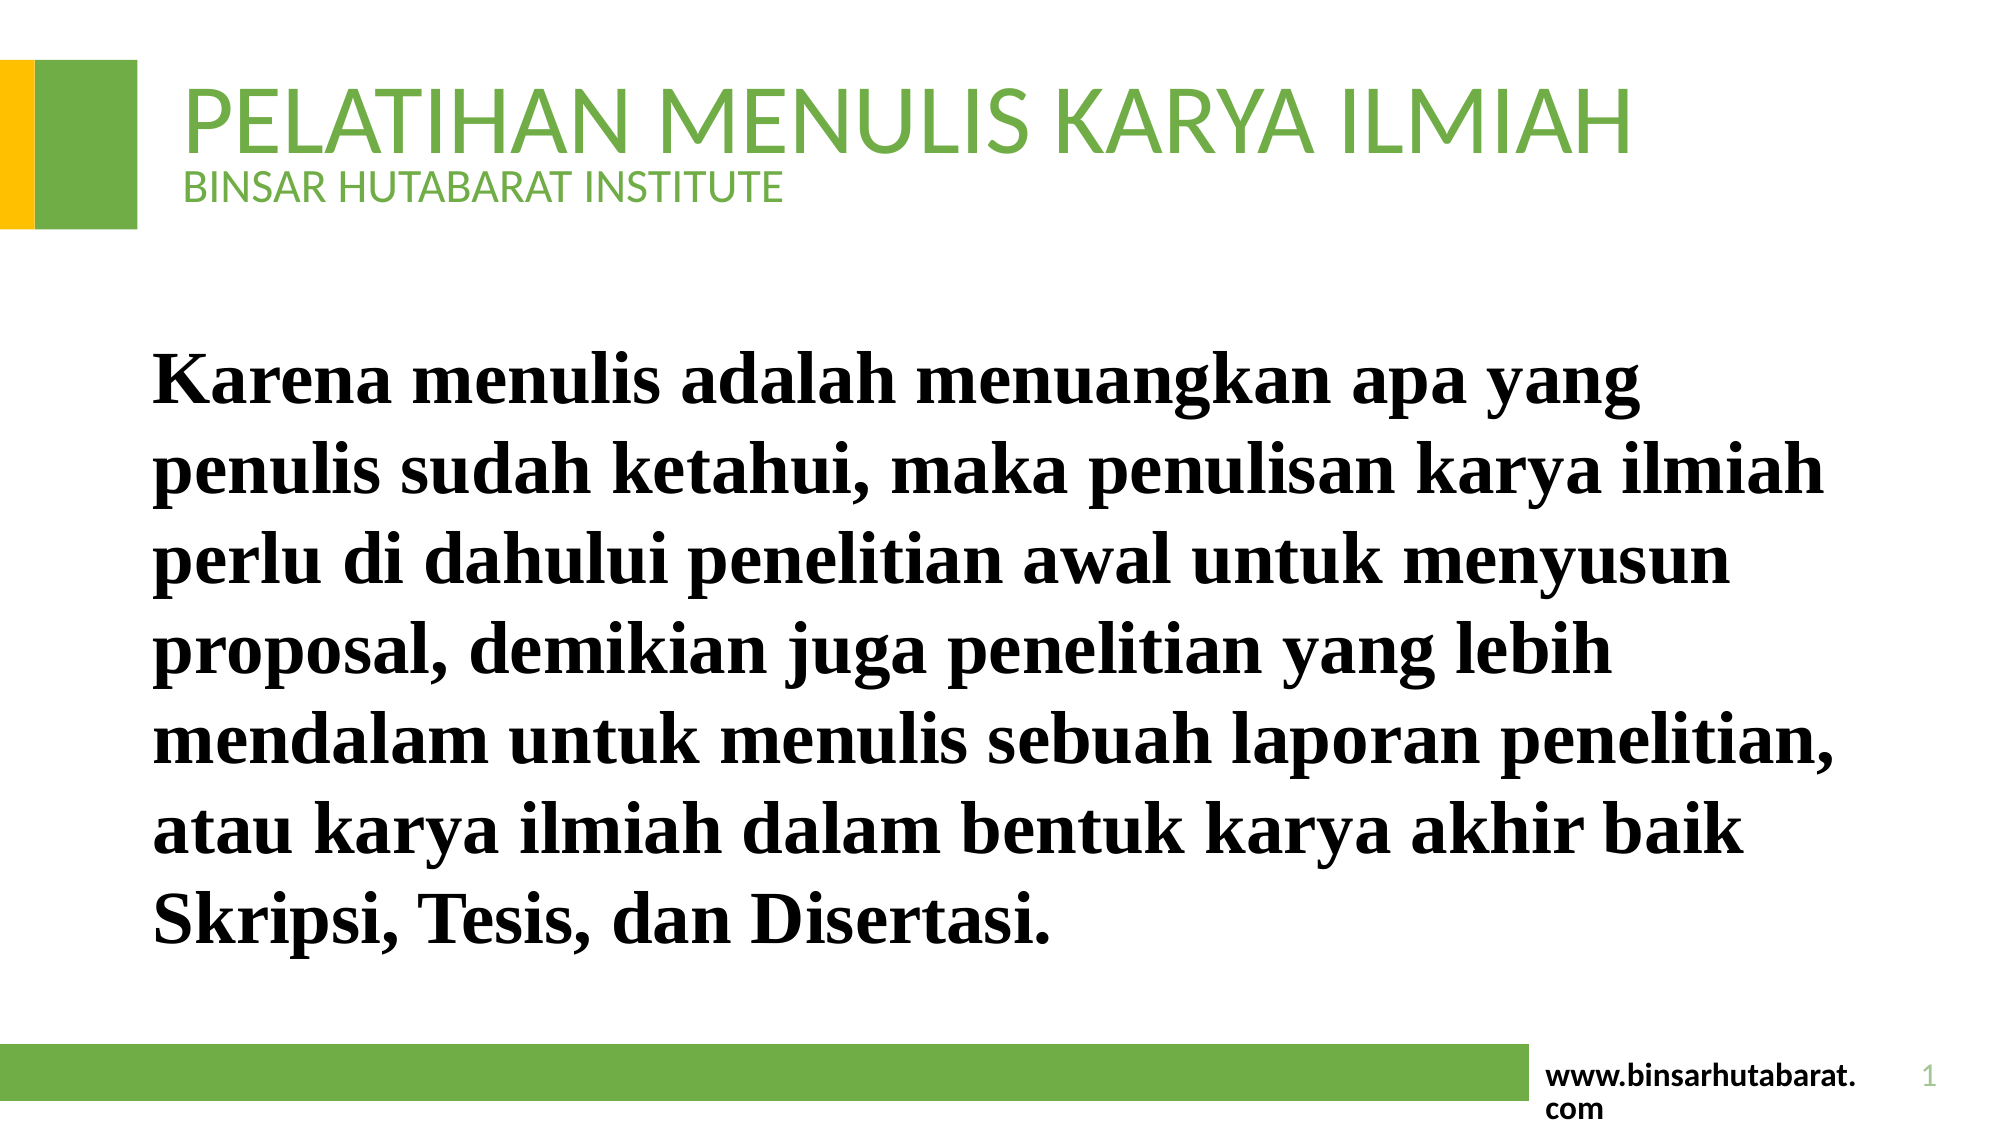

# PELATIHAN MENULIS KARYA ILMIAH
BINSAR HUTABARAT INSTITUTE
Karena menulis adalah menuangkan apa yang penulis sudah ketahui, maka penulisan karya ilmiah perlu di dahului penelitian awal untuk menyusun proposal, demikian juga penelitian yang lebih mendalam untuk menulis sebuah laporan penelitian, atau karya ilmiah dalam bentuk karya akhir baik Skripsi, Tesis, dan Disertasi.
www.binsarhutabarat.com
1